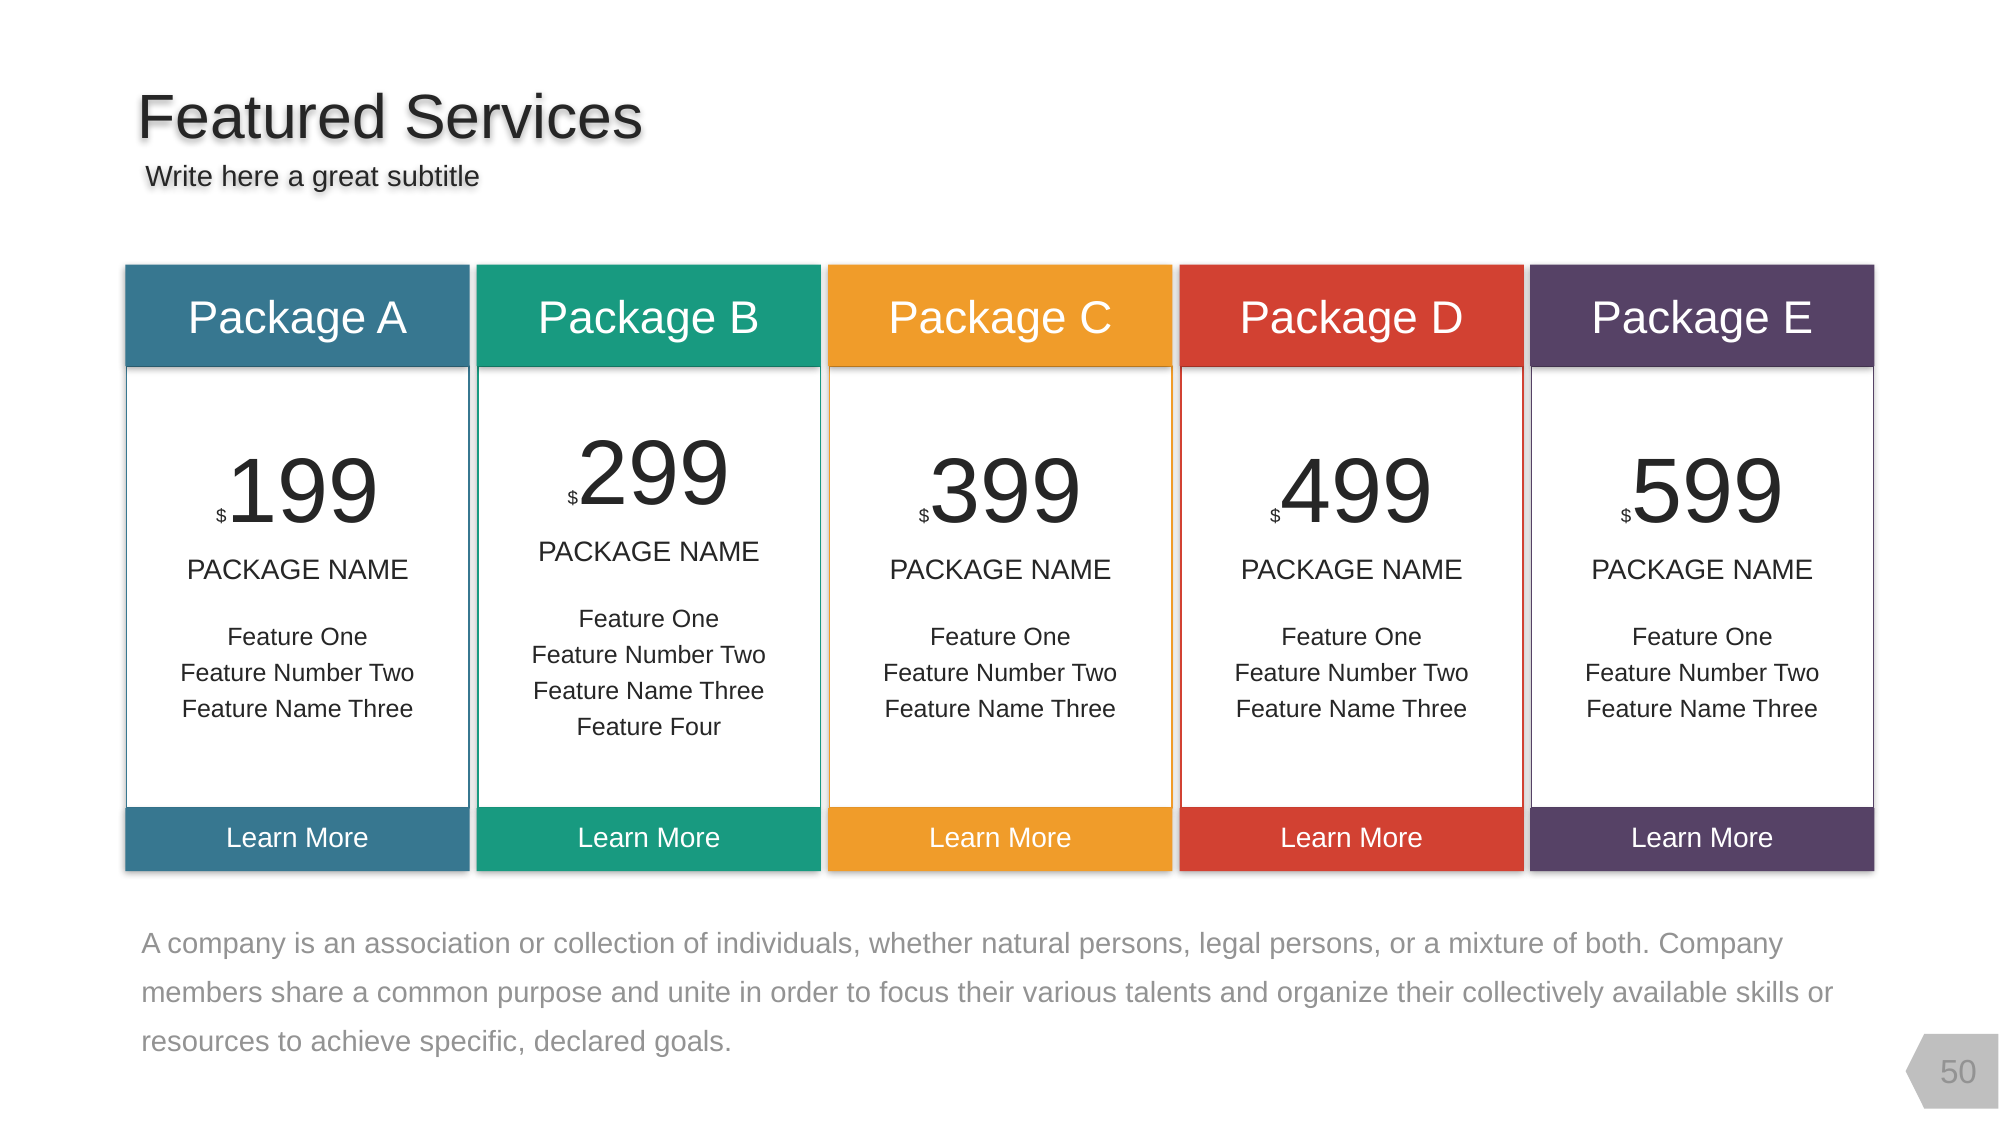

Featured Services
Write here a great subtitle
Package A
$199

PACKAGE NAME

Feature One
Feature Number Two
Feature Name Three
Learn More
Package B
$299

PACKAGE NAME

Feature One
Feature Number Two
Feature Name Three
Feature Four
Learn More
Package C
$399

PACKAGE NAME

Feature One
Feature Number Two
Feature Name Three
Learn More
Package D
$499

PACKAGE NAME

Feature One
Feature Number Two
Feature Name Three
Learn More
Package E
$599

PACKAGE NAME

Feature One
Feature Number Two
Feature Name Three
Learn More
A company is an association or collection of individuals, whether natural persons, legal persons, or a mixture of both. Company members share a common purpose and unite in order to focus their various talents and organize their collectively available skills or resources to achieve specific, declared goals.